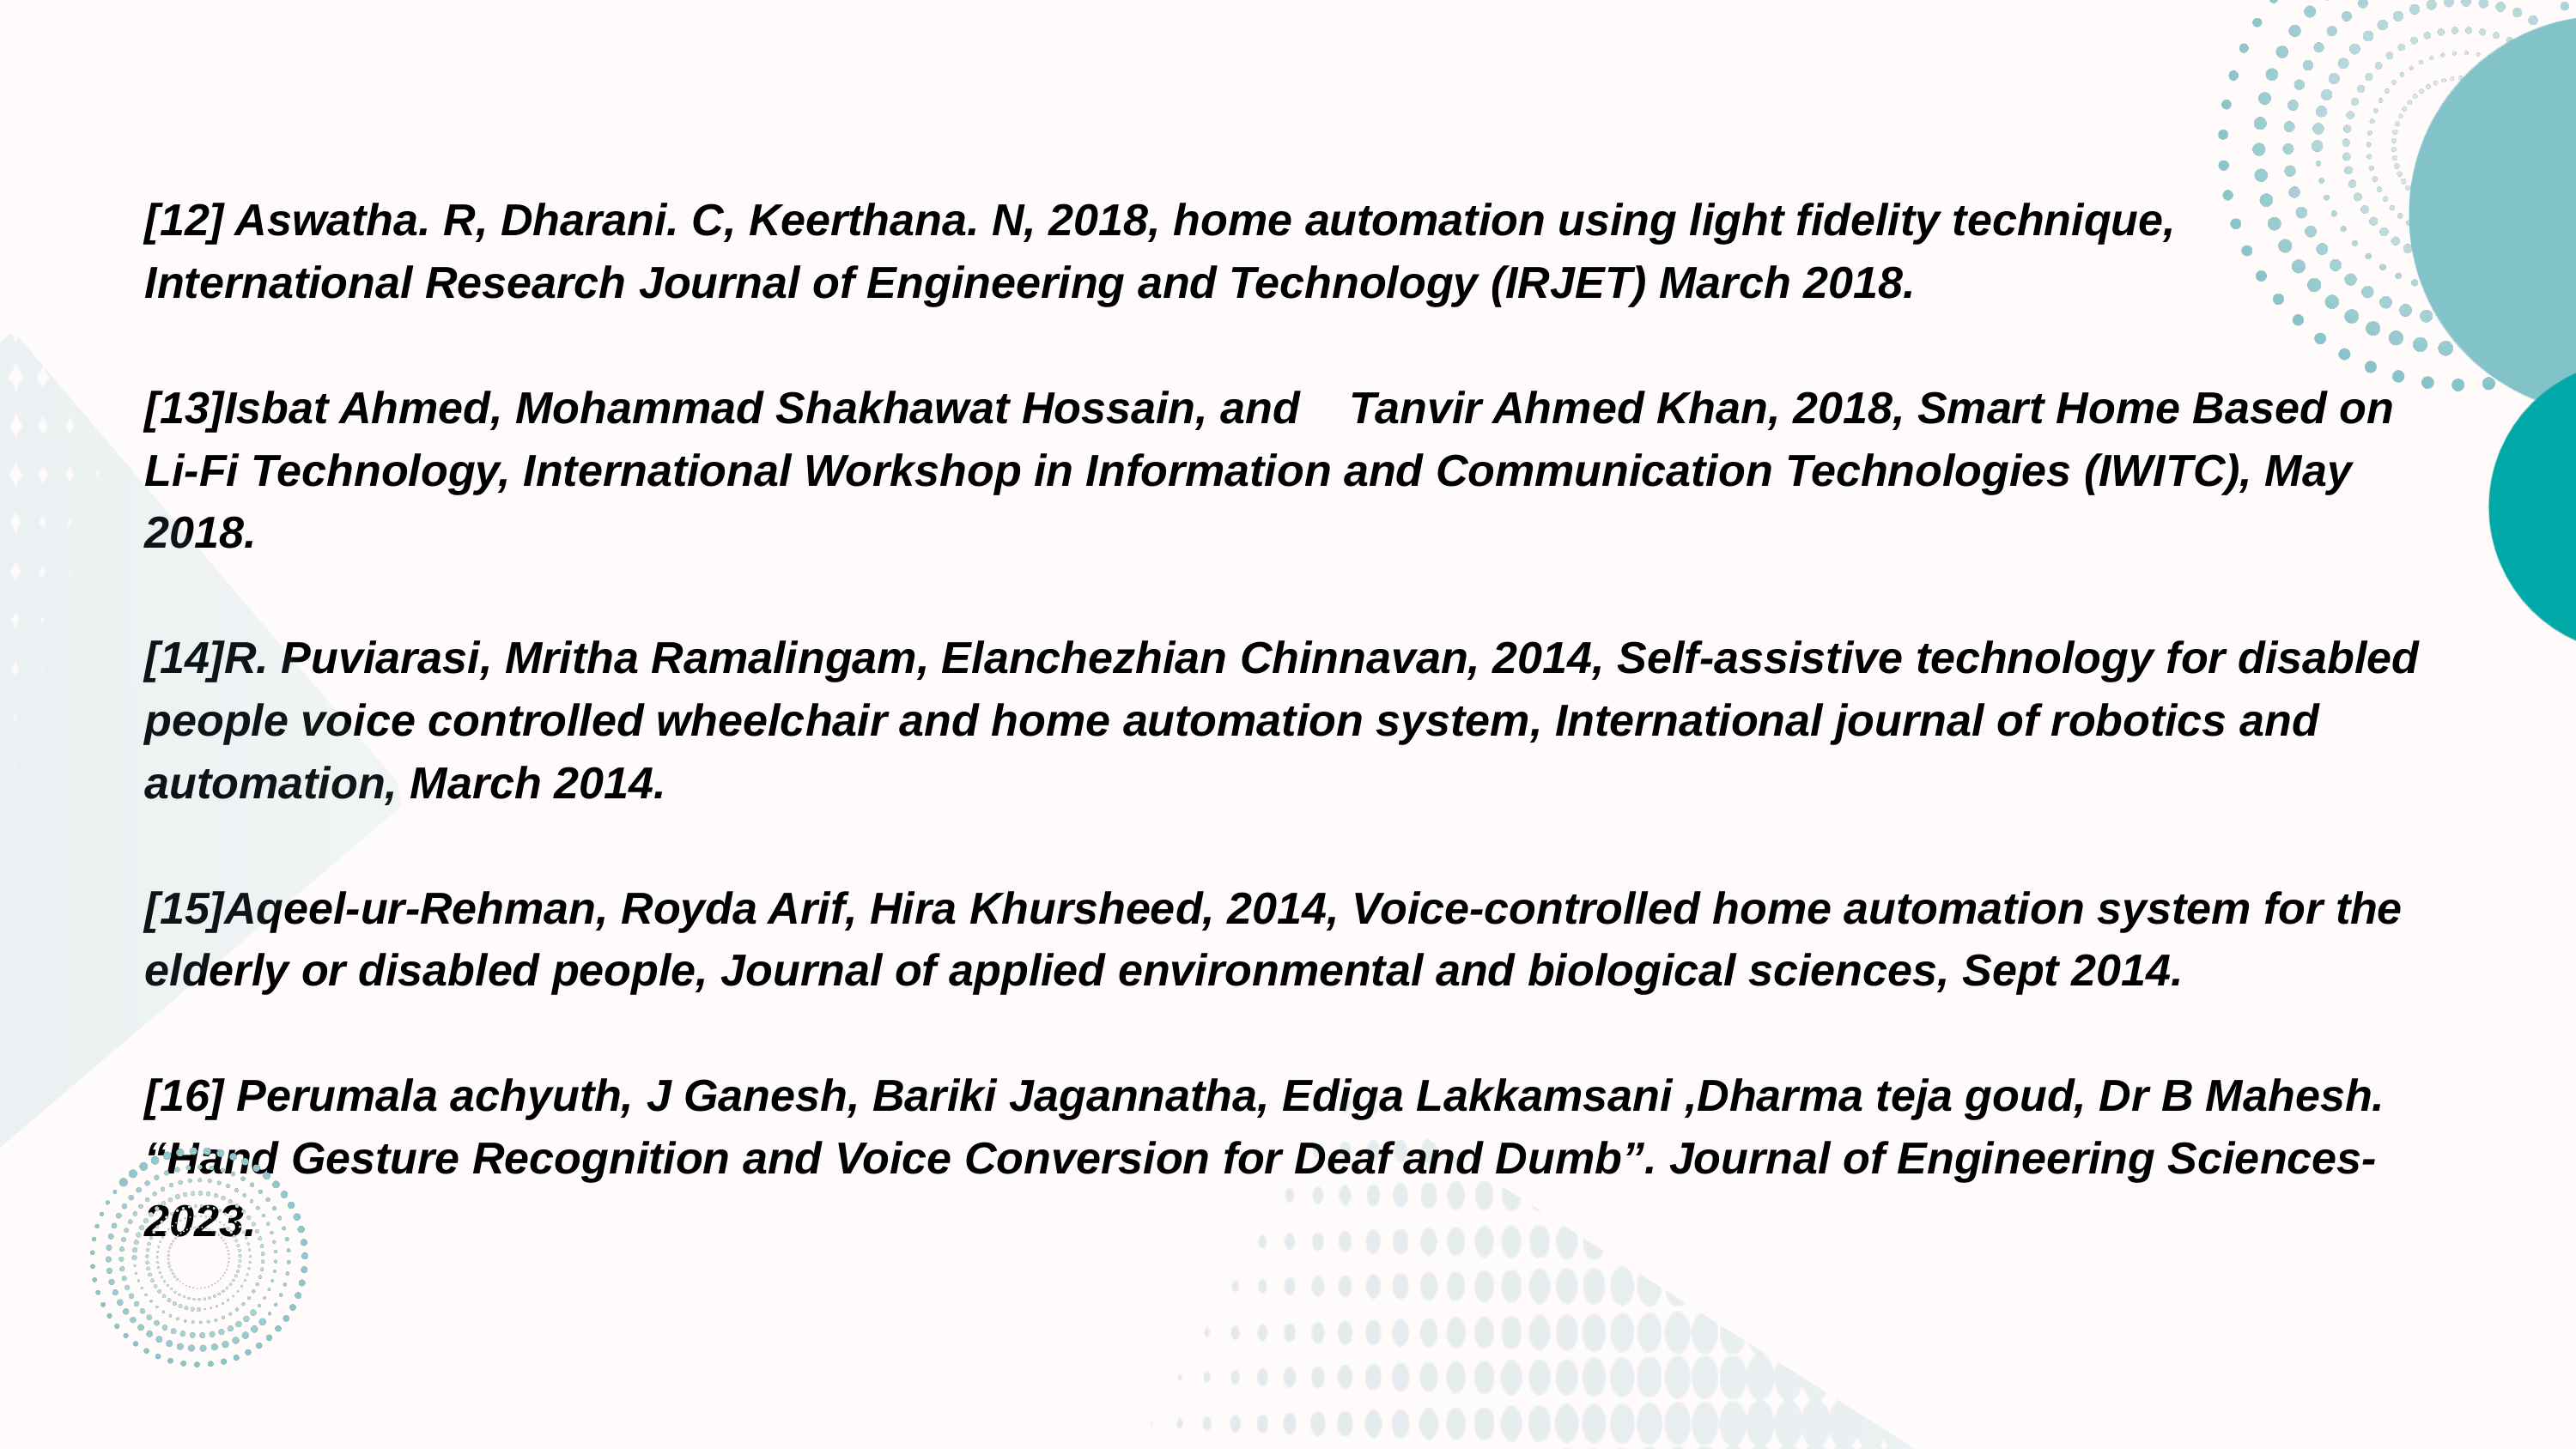

[12] Aswatha. R, Dharani. C, Keerthana. N, 2018, home automation using light fidelity technique, International Research Journal of Engineering and Technology (IRJET) March 2018.

[13]Isbat Ahmed, Mohammad Shakhawat Hossain, and    Tanvir Ahmed Khan, 2018, Smart Home Based on Li-Fi Technology, International Workshop in Information and Communication Technologies (IWITC), May 2018.

[14]R. Puviarasi, Mritha Ramalingam, Elanchezhian Chinnavan, 2014, Self-assistive technology for disabled people voice controlled wheelchair and home automation system, International journal of robotics and automation, March 2014.

[15]Aqeel-ur-Rehman, Royda Arif, Hira Khursheed, 2014, Voice-controlled home automation system for the elderly or disabled people, Journal of applied environmental and biological sciences, Sept 2014.

[16] Perumala achyuth, J Ganesh, Bariki Jagannatha, Ediga Lakkamsani ,Dharma teja goud, Dr B Mahesh. “Hand Gesture Recognition and Voice Conversion for Deaf and Dumb”. Journal of Engineering Sciences-2023.